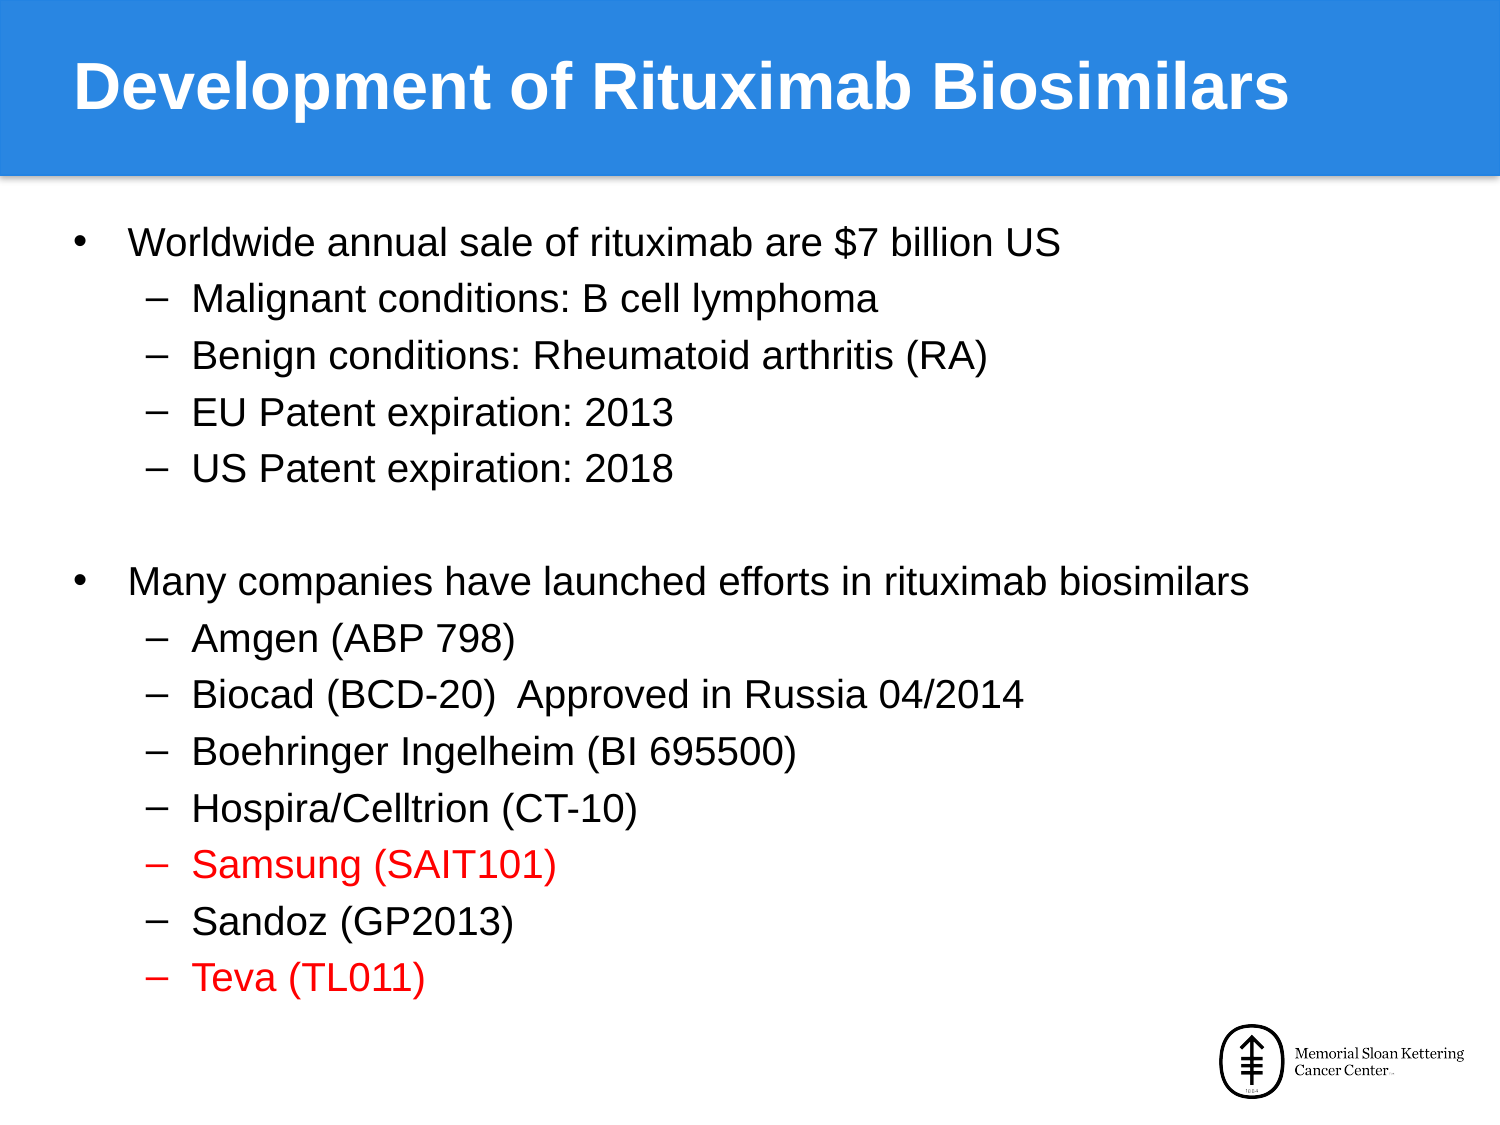

# Development of Rituximab Biosimilars
Worldwide annual sale of rituximab are $7 billion US
Malignant conditions: B cell lymphoma
Benign conditions: Rheumatoid arthritis (RA)
EU Patent expiration: 2013
US Patent expiration: 2018

Many companies have launched efforts in rituximab biosimilars
Amgen (ABP 798)
Biocad (BCD-20)  Approved in Russia 04/2014
Boehringer Ingelheim (BI 695500)
Hospira/Celltrion (CT-10)
Samsung (SAIT101)
Sandoz (GP2013)
Teva (TL011)